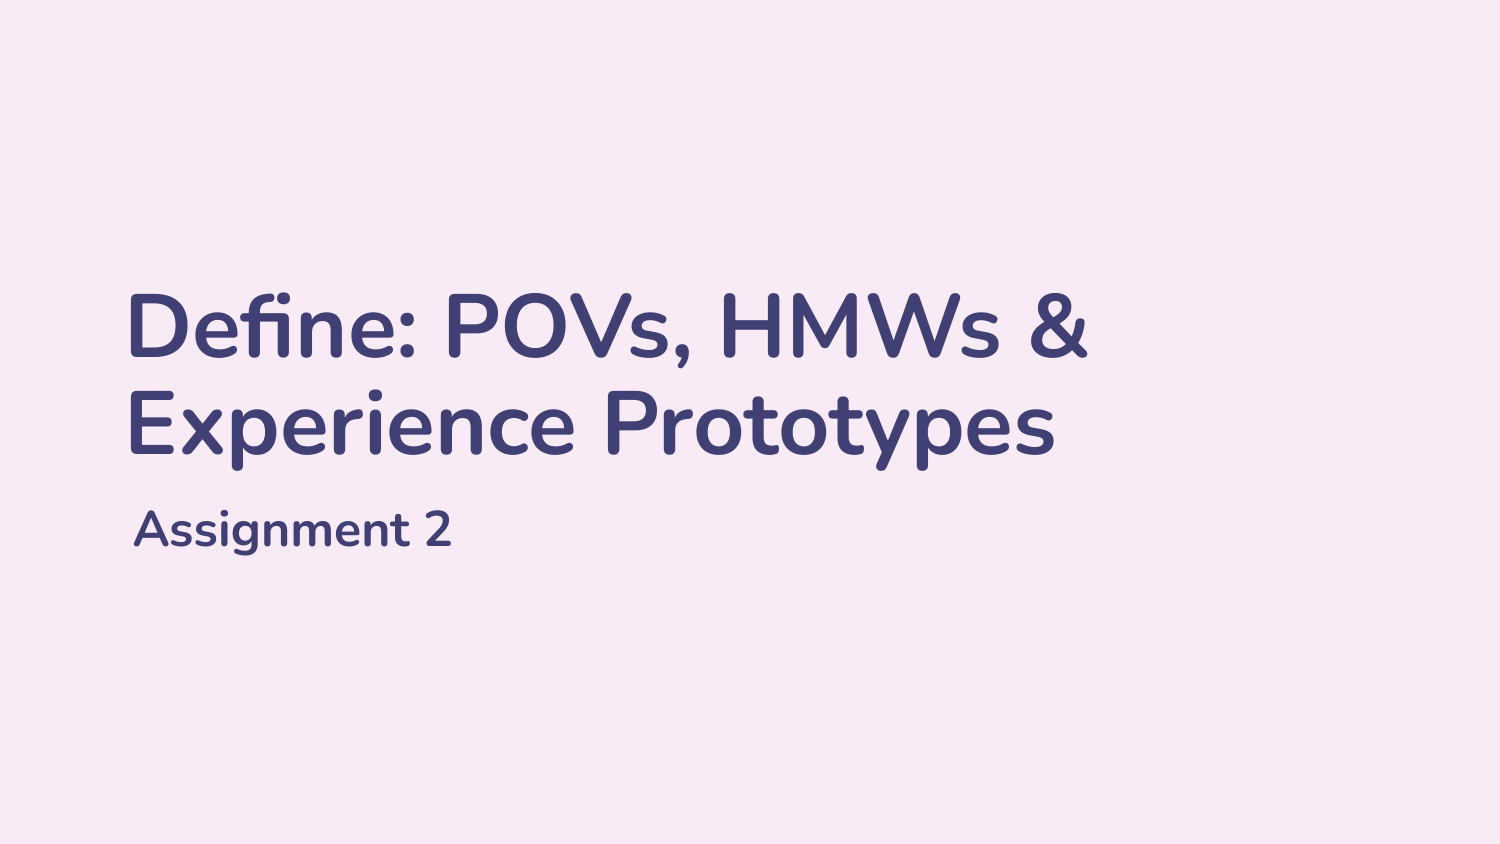

Define: POVs, HMWs & Experience Prototypes

Assignment 2